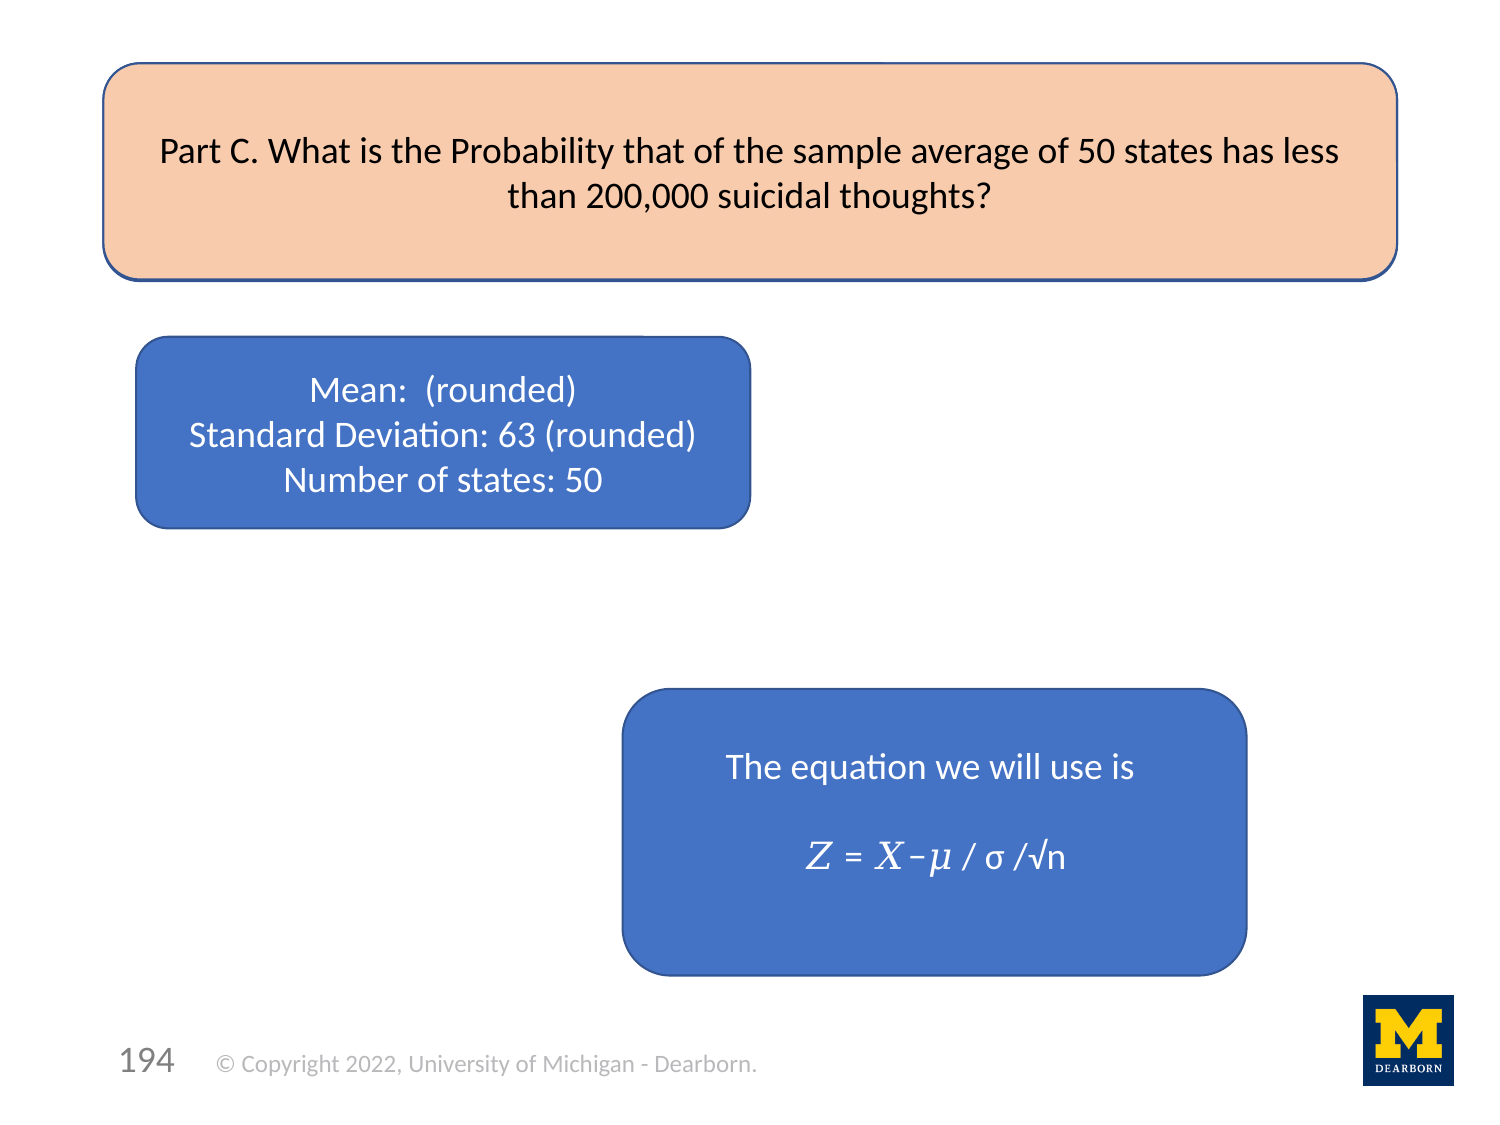

#
Part C. What is the Probability that of the sample average of 50 states has less than 200,000 suicidal thoughts?
What is the probability that of the 50 states
Mean:  (rounded)
Standard Deviation: 63 (rounded)
Number of states: 50
The equation we will use is

𝑍 = 𝑋−𝜇 / σ /√n